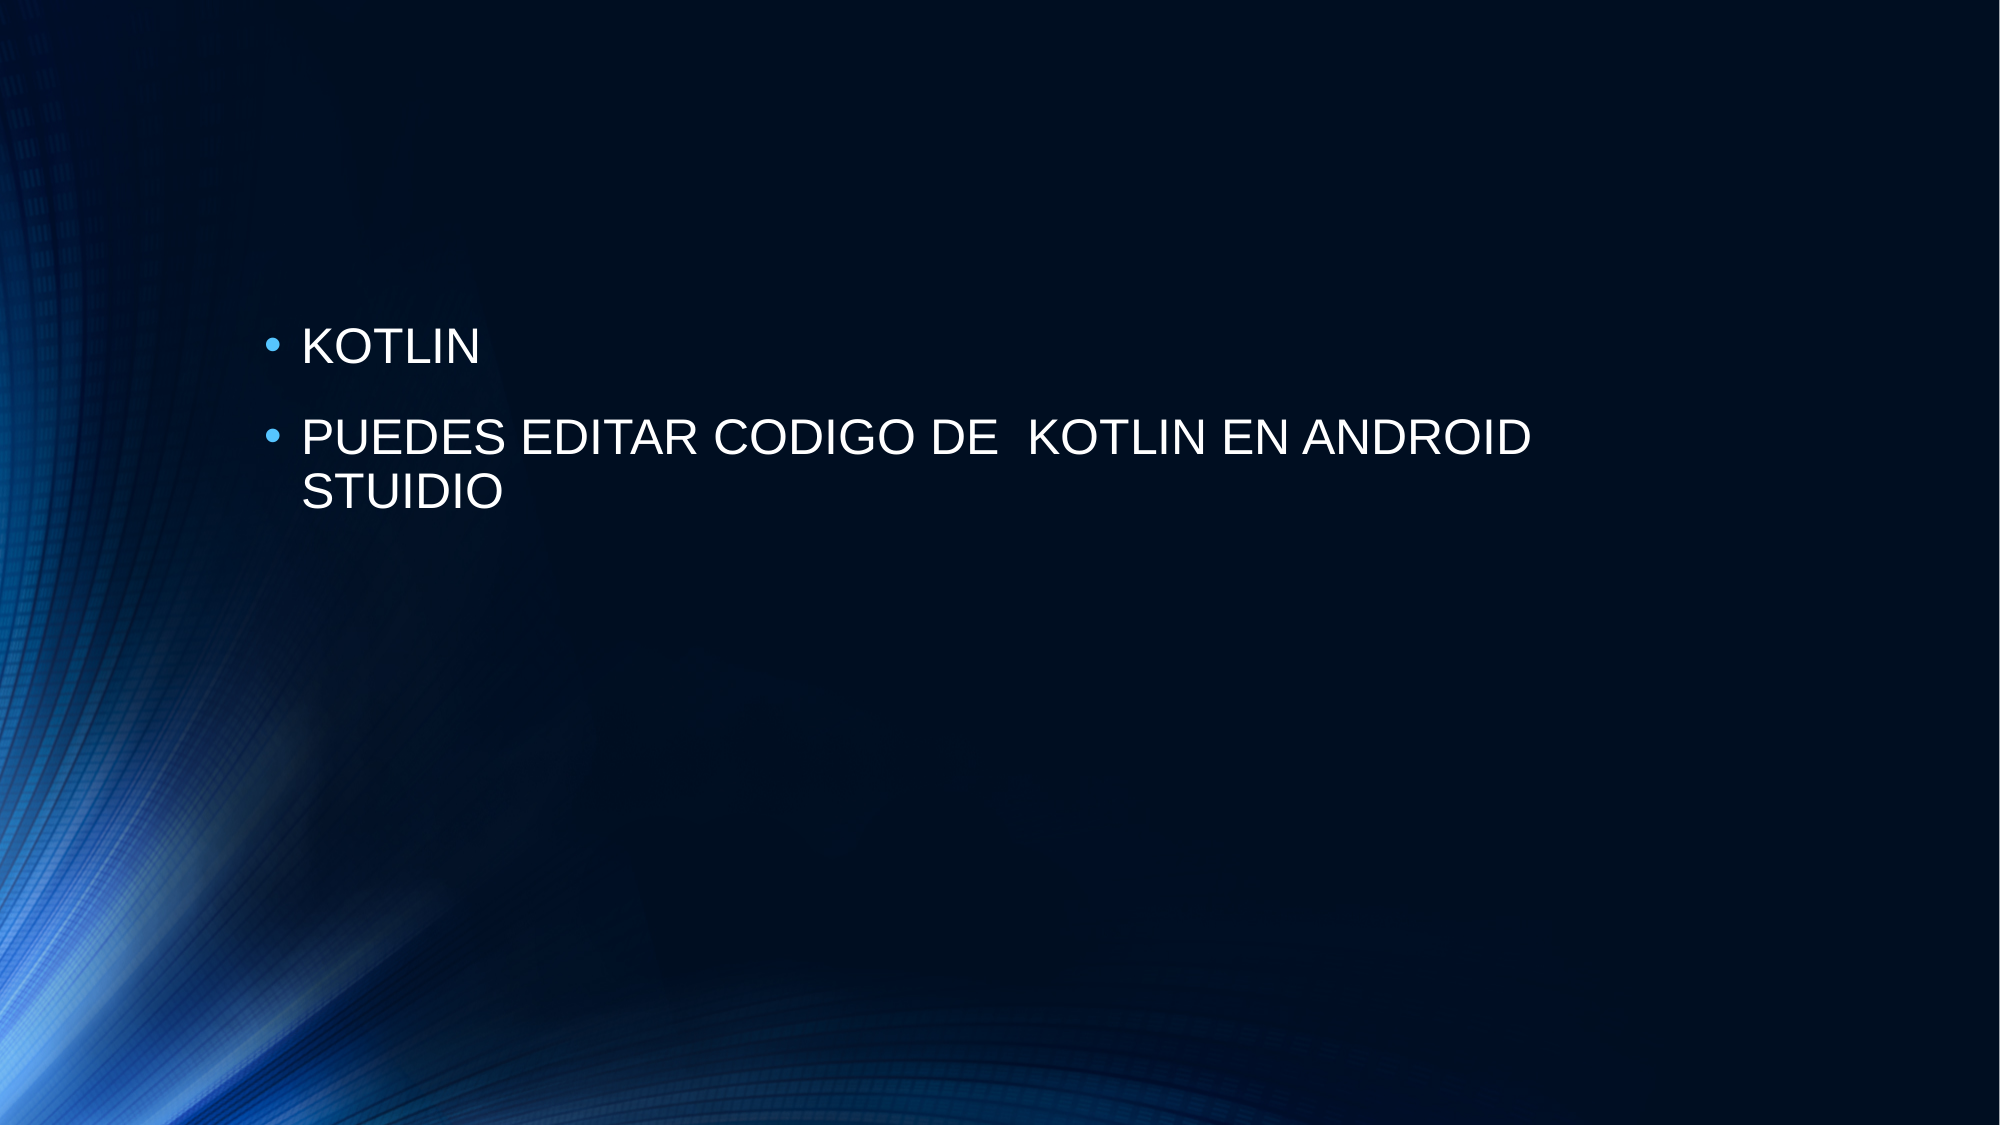

#
KOTLIN
PUEDES EDITAR CODIGO DE  KOTLIN EN ANDROID STUIDIO